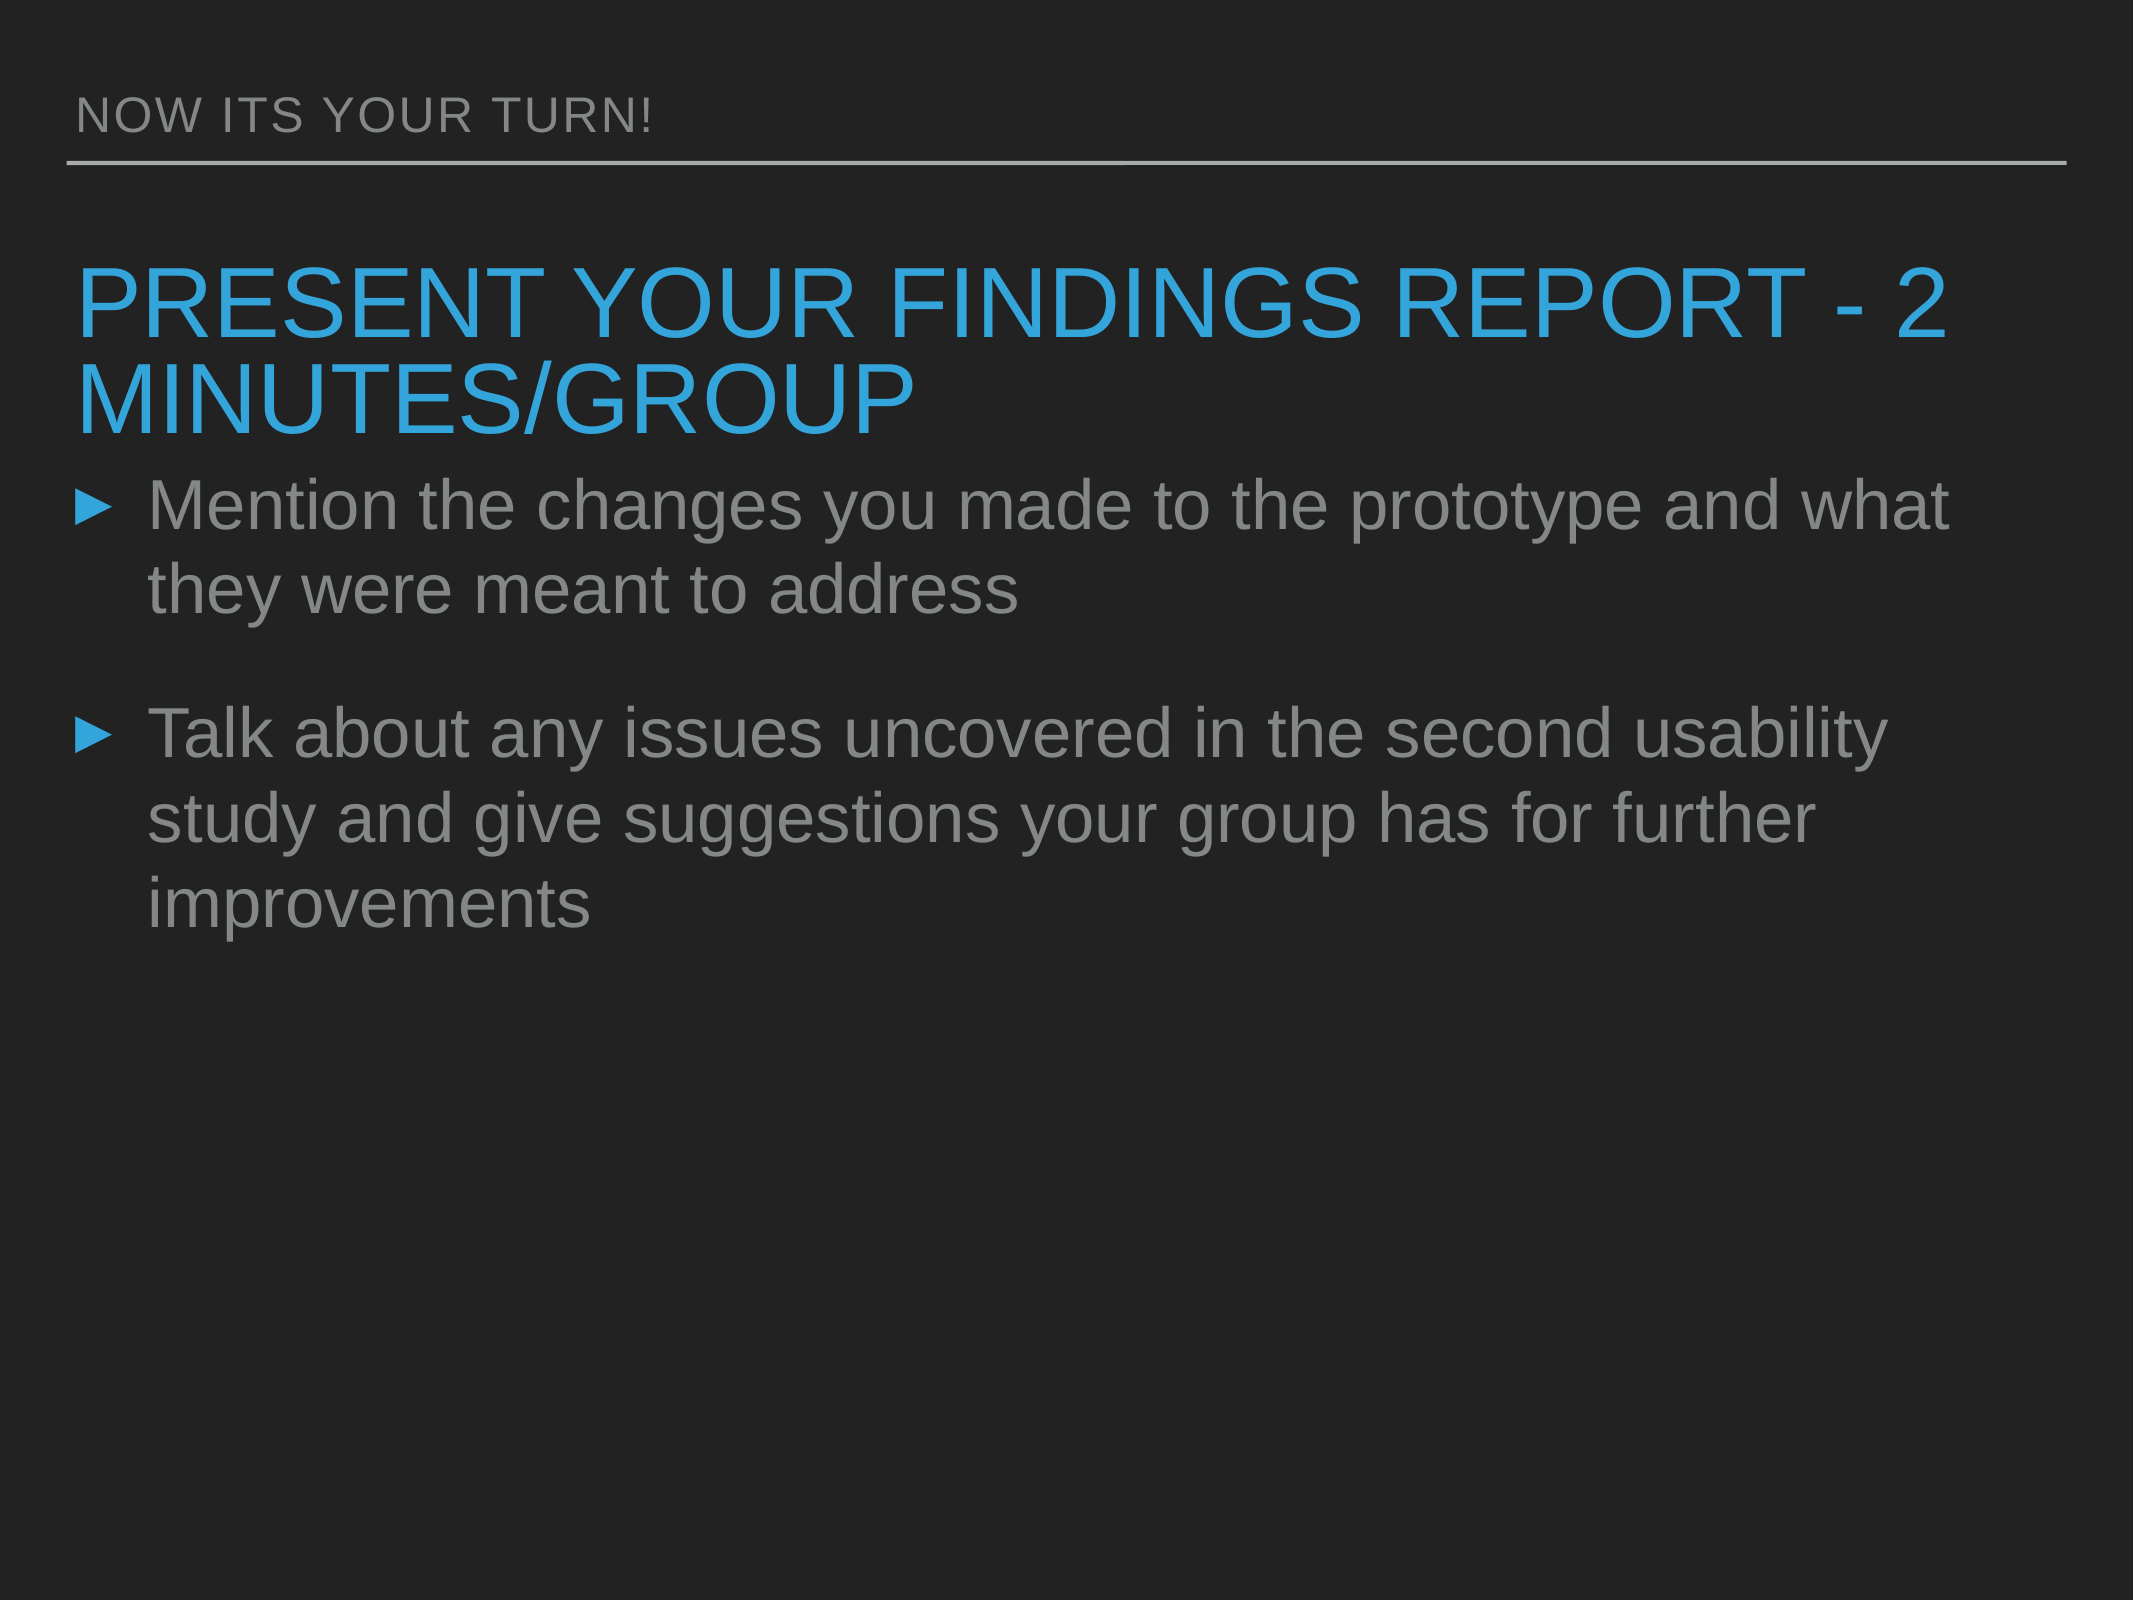

Now its your turn!
# Present your findings report - 2 minutes/group
Mention the changes you made to the prototype and what they were meant to address
Talk about any issues uncovered in the second usability study and give suggestions your group has for further improvements